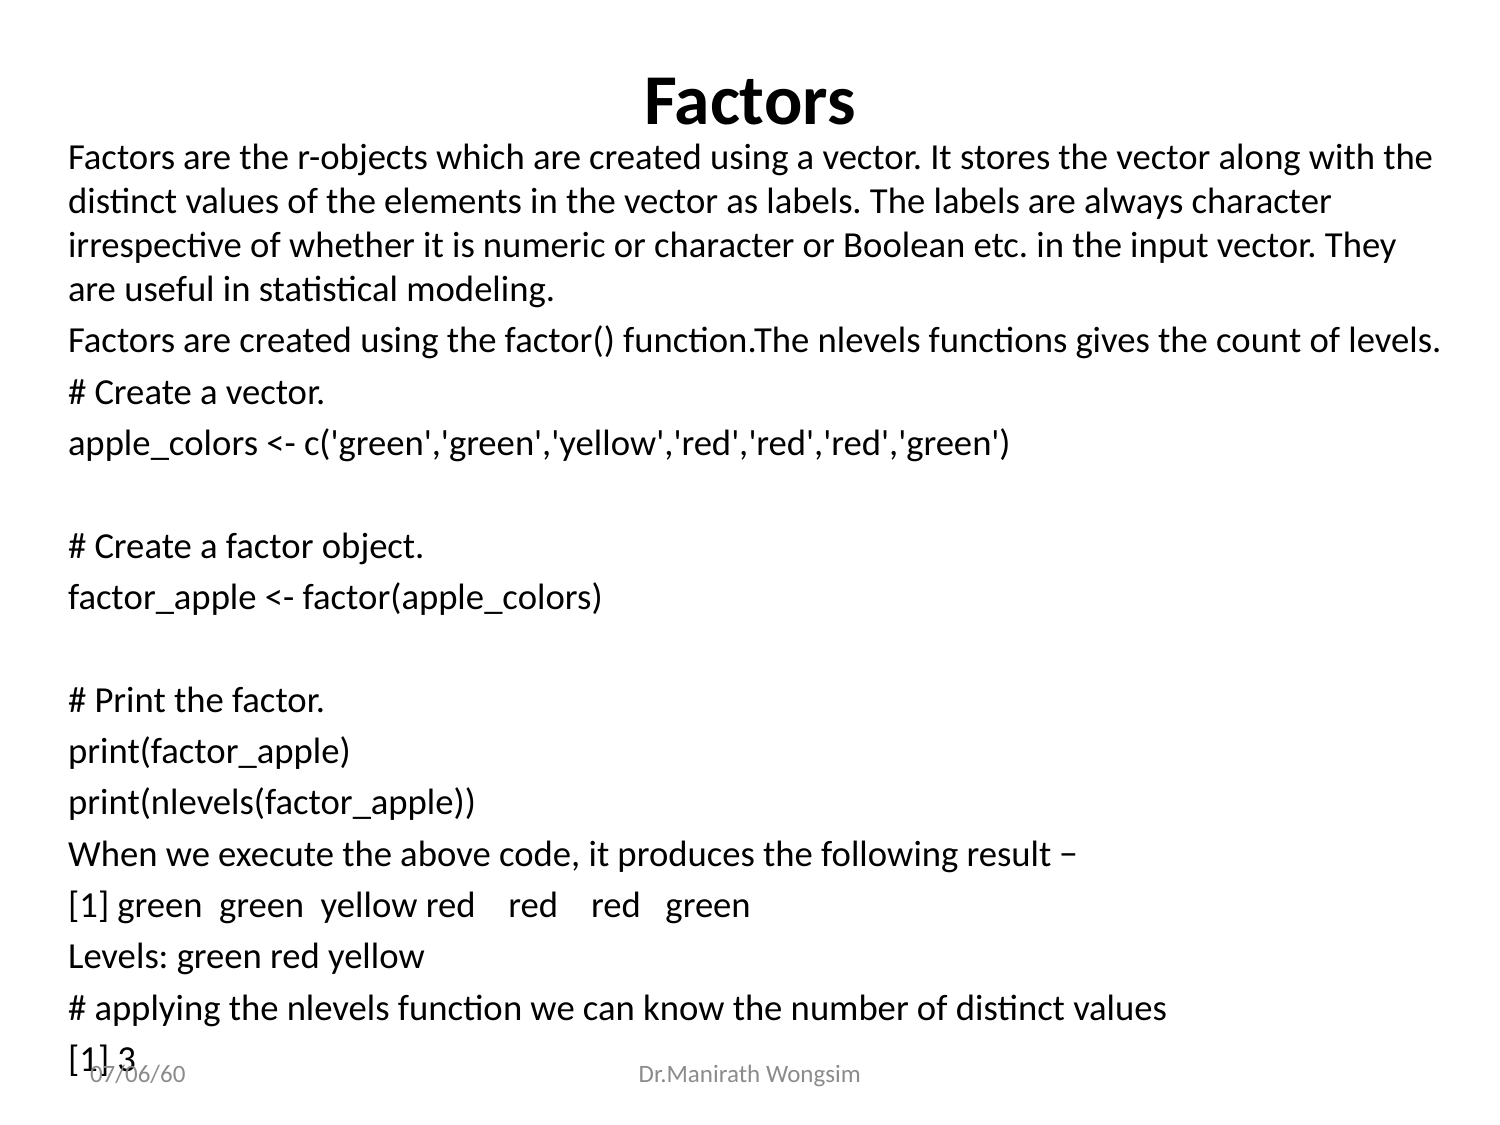

# Factors
Factors are the r-objects which are created using a vector. It stores the vector along with the distinct values of the elements in the vector as labels. The labels are always character irrespective of whether it is numeric or character or Boolean etc. in the input vector. They are useful in statistical modeling.
Factors are created using the factor() function.The nlevels functions gives the count of levels.
# Create a vector.
apple_colors <- c('green','green','yellow','red','red','red','green')

# Create a factor object.
factor_apple <- factor(apple_colors)

# Print the factor.
print(factor_apple)
print(nlevels(factor_apple))
When we execute the above code, it produces the following result −
[1] green  green  yellow red    red    red   green
Levels: green red yellow
# applying the nlevels function we can know the number of distinct values
[1] 3

07/06/60
Dr.Manirath Wongsim